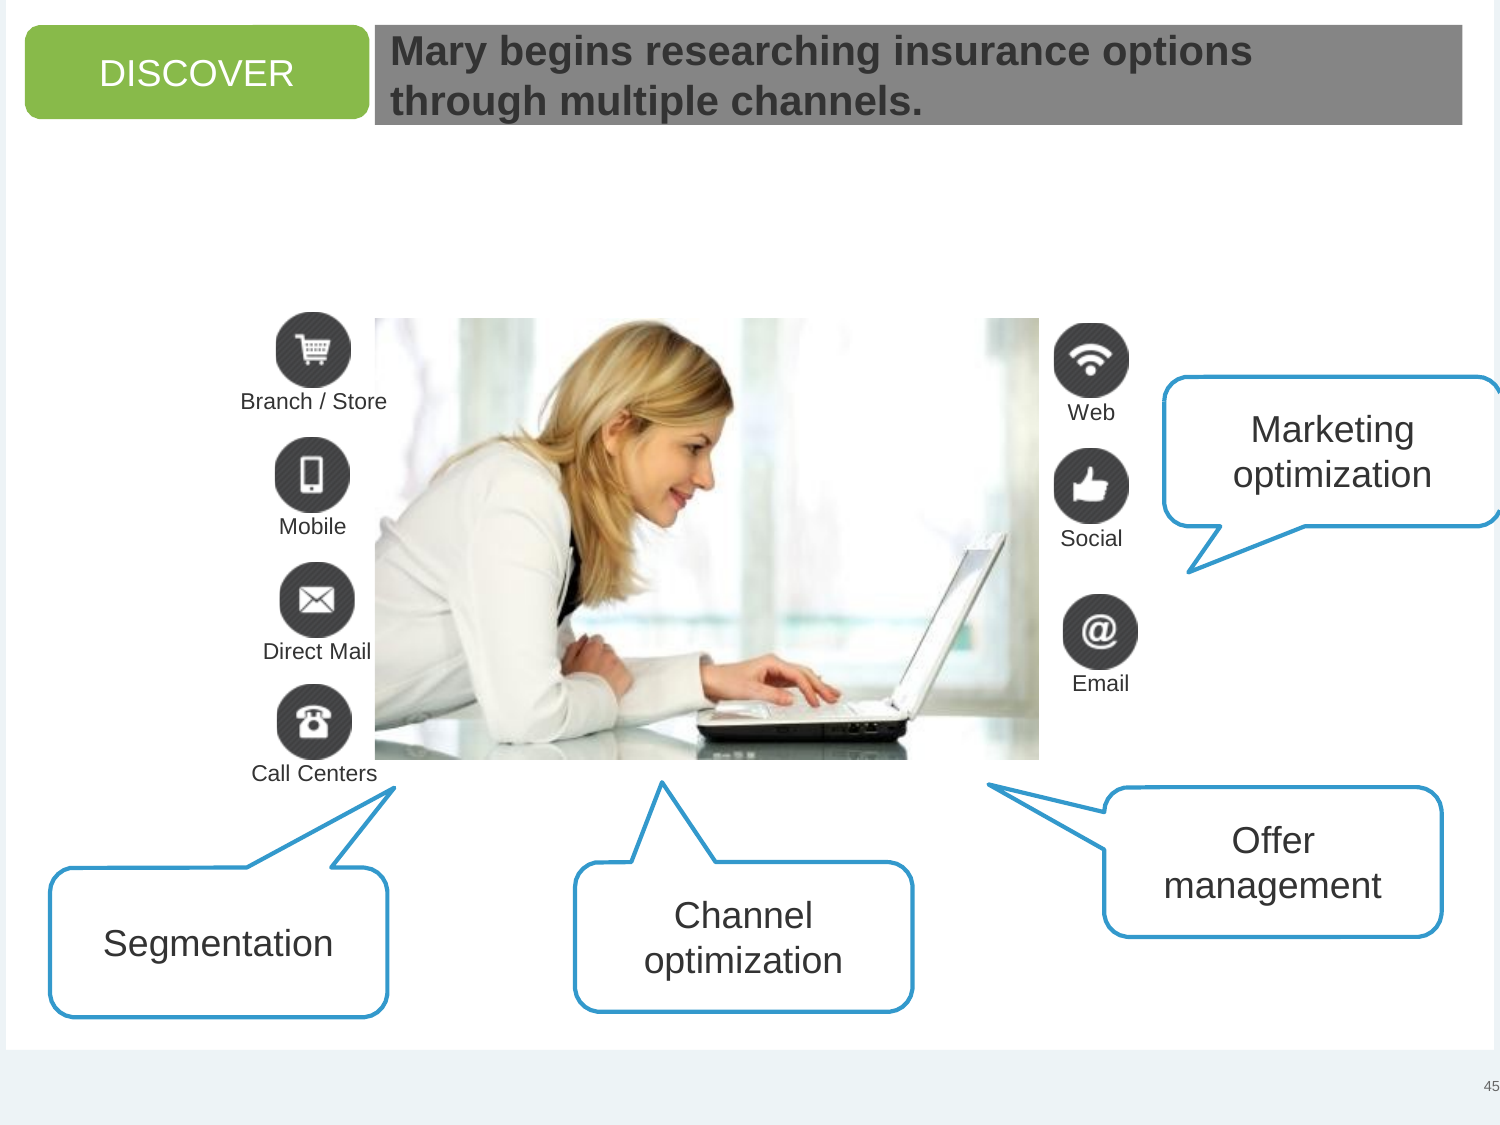

Mary begins researching insurance options through multiple channels.

DISCOVER

Branch / Store
Web

Marketing optimization

Mobile
Social

Direct Mail
Email

Call Centers

Offer management
Channel optimization
Segmentation
45